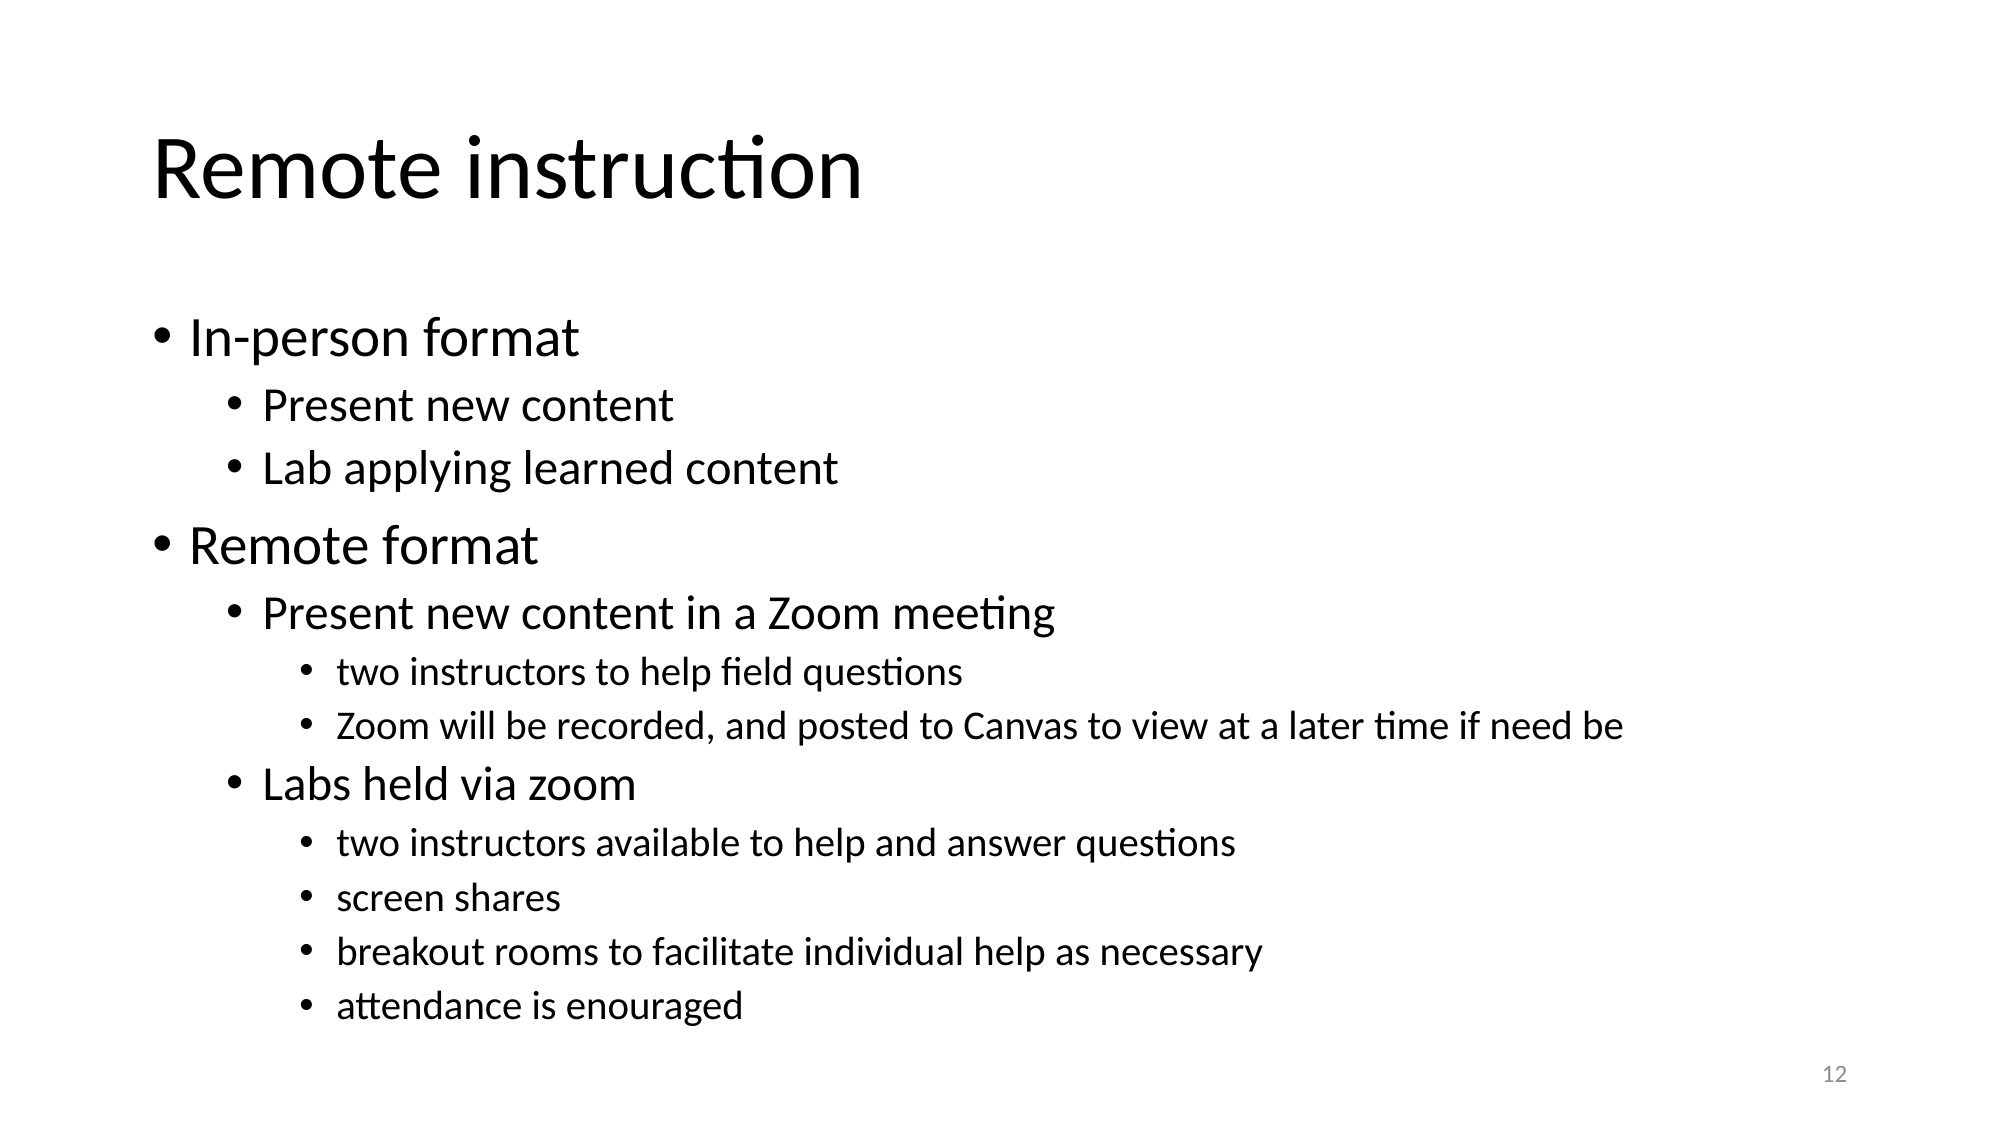

# Remote instruction
In-person format
Present new content
Lab applying learned content
Remote format
Present new content in a Zoom meeting
two instructors to help field questions
Zoom will be recorded, and posted to Canvas to view at a later time if need be
Labs held via zoom
two instructors available to help and answer questions
screen shares
breakout rooms to facilitate individual help as necessary
attendance is enouraged

12